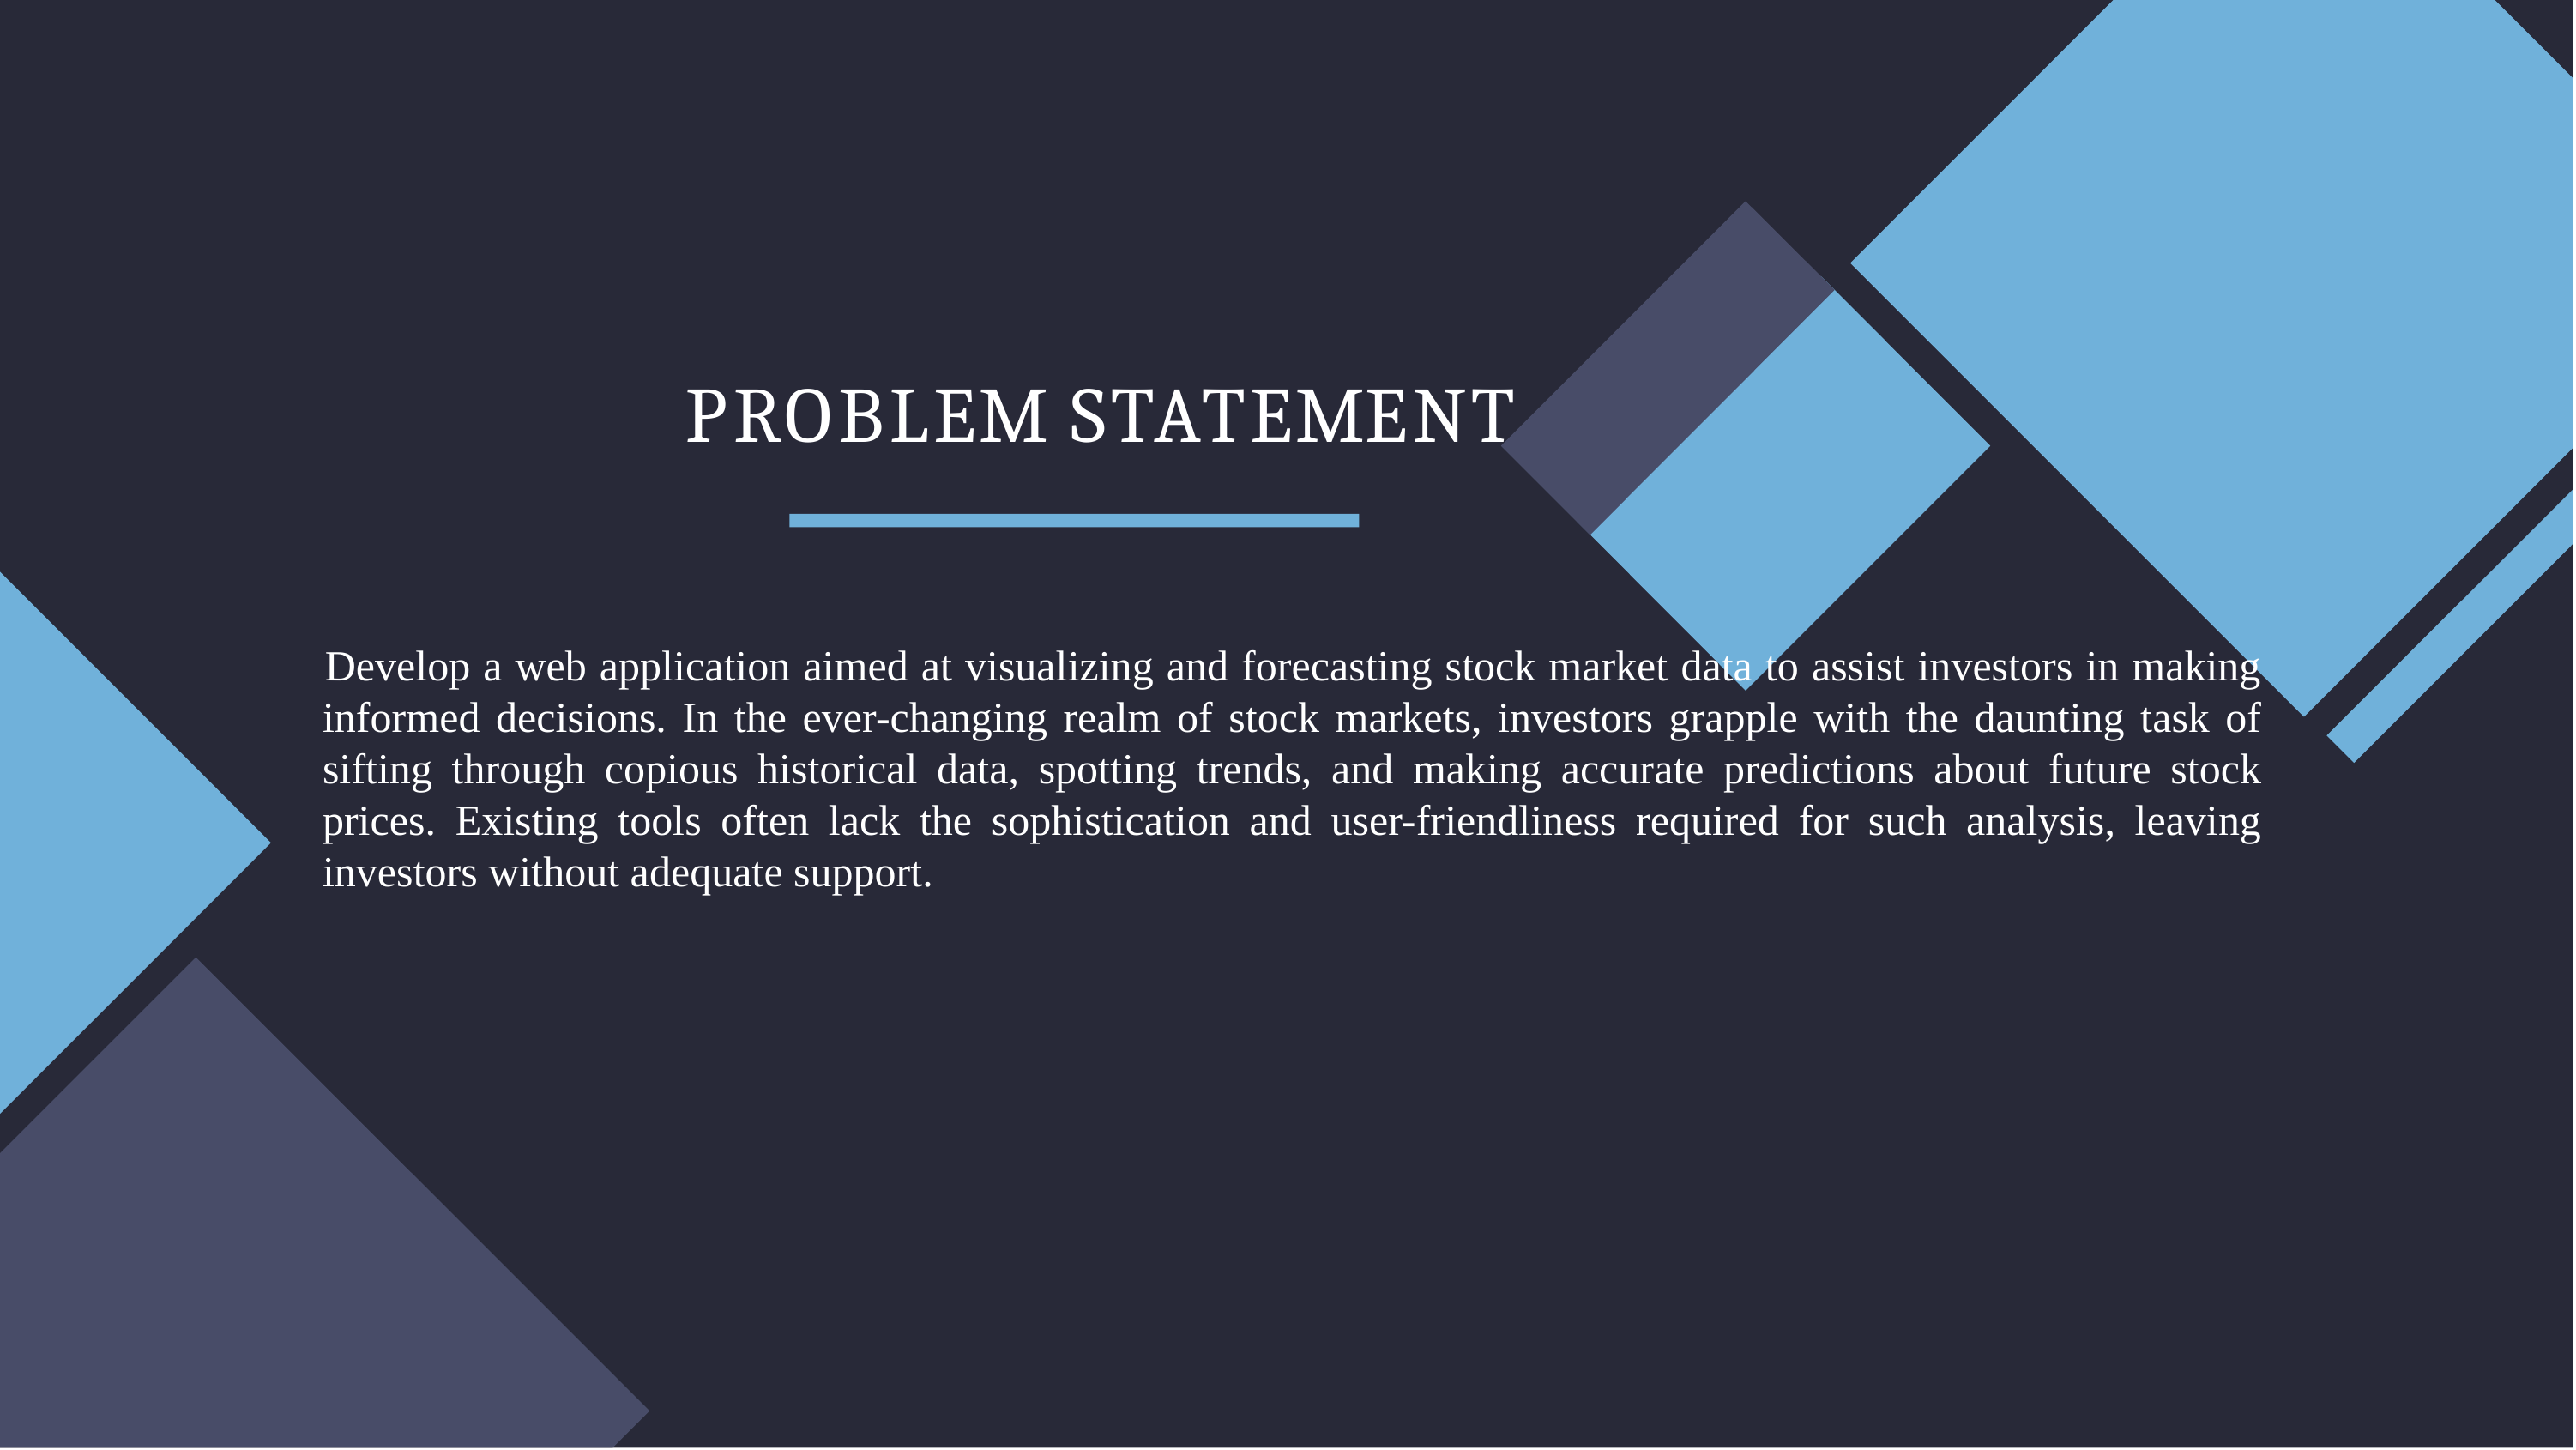

# PROBLEM STATEMENT

 Develop a web application aimed at visualizing and forecasting stock market data to assist investors in making informed decisions. In the ever-changing realm of stock markets, investors grapple with the daunting task of sifting through copious historical data, spotting trends, and making accurate predictions about future stock prices. Existing tools often lack the sophistication and user-friendliness required for such analysis, leaving investors without adequate support.